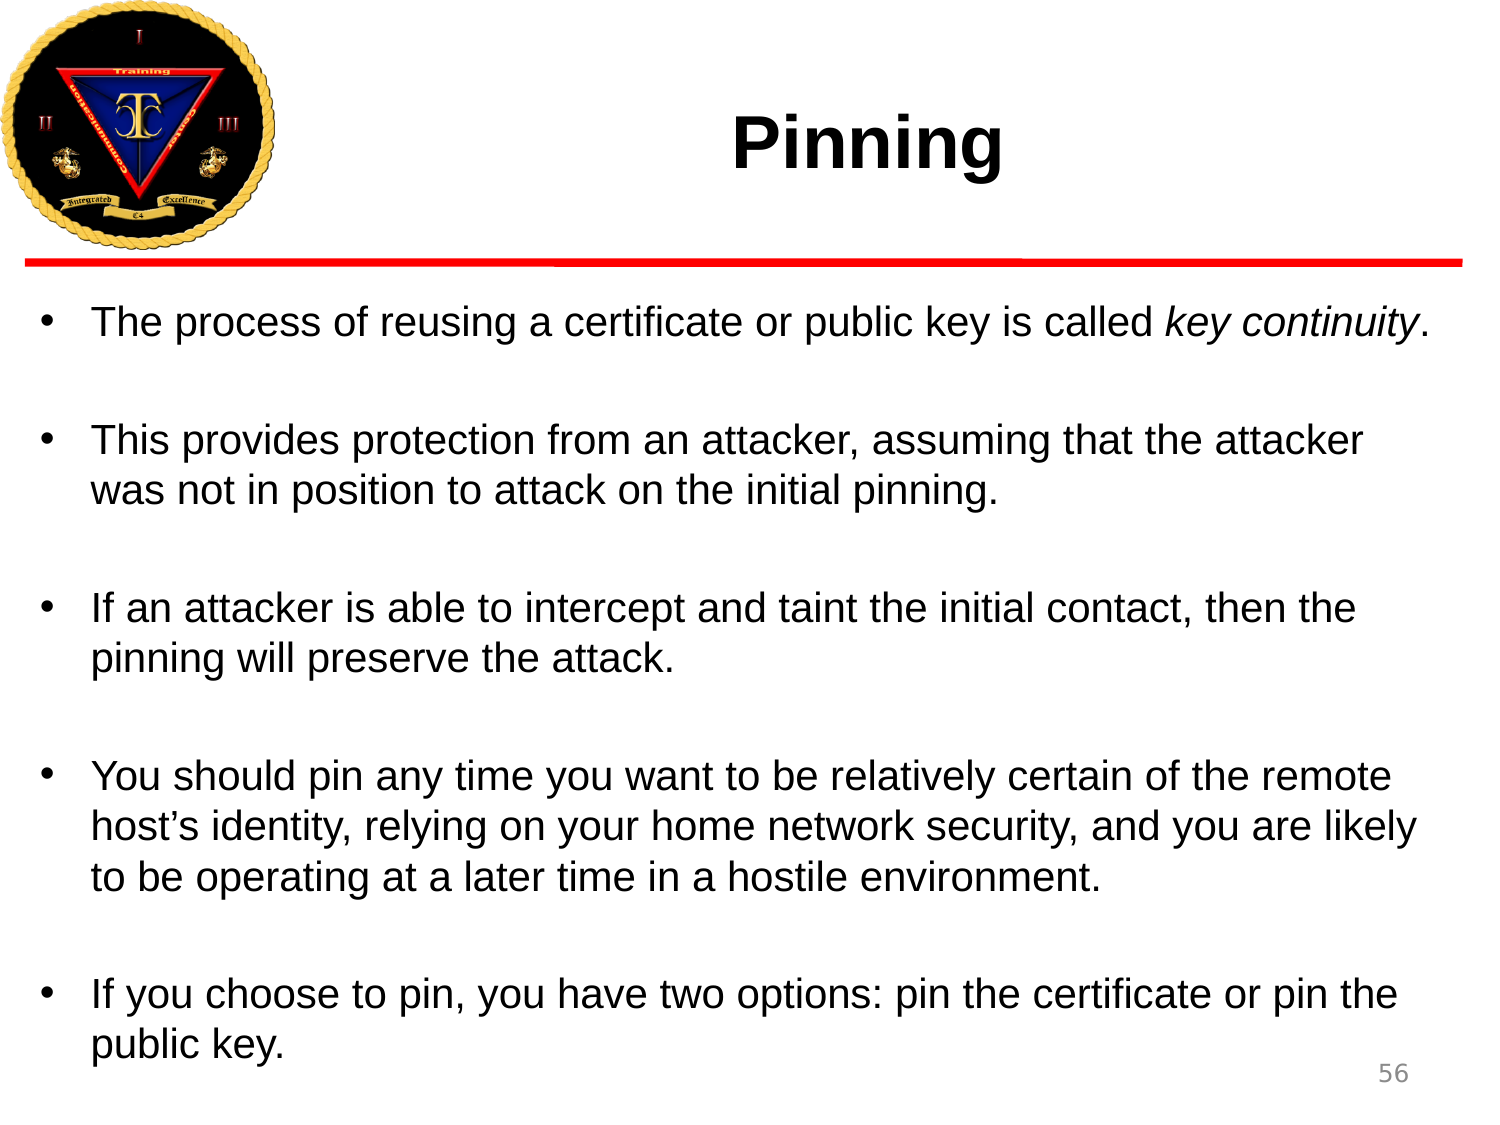

# Pinning
The process of reusing a certificate or public key is called key continuity.

This provides protection from an attacker, assuming that the attacker was not in position to attack on the initial pinning.

If an attacker is able to intercept and taint the initial contact, then the pinning will preserve the attack.

You should pin any time you want to be relatively certain of the remote host’s identity, relying on your home network security, and you are likely to be operating at a later time in a hostile environment.

If you choose to pin, you have two options: pin the certificate or pin the public key.
56